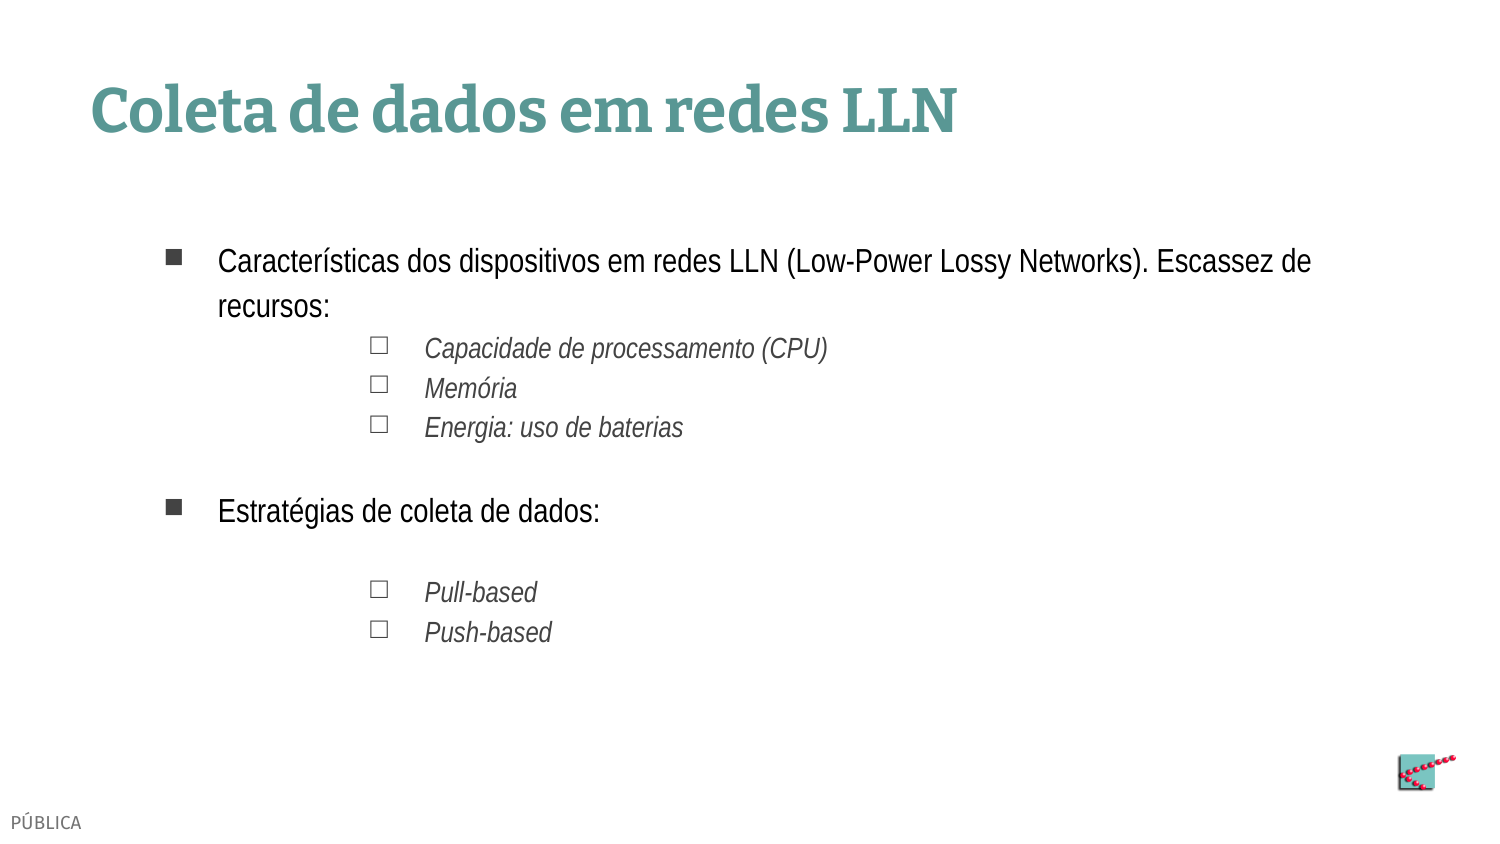

# Coleta de dados em redes LLN

Características dos dispositivos em redes LLN (Low-Power Lossy Networks). Escassez de recursos:
Capacidade de processamento (CPU)
Memória
Energia: uso de baterias

Estratégias de coleta de dados:

Pull-based
Push-based